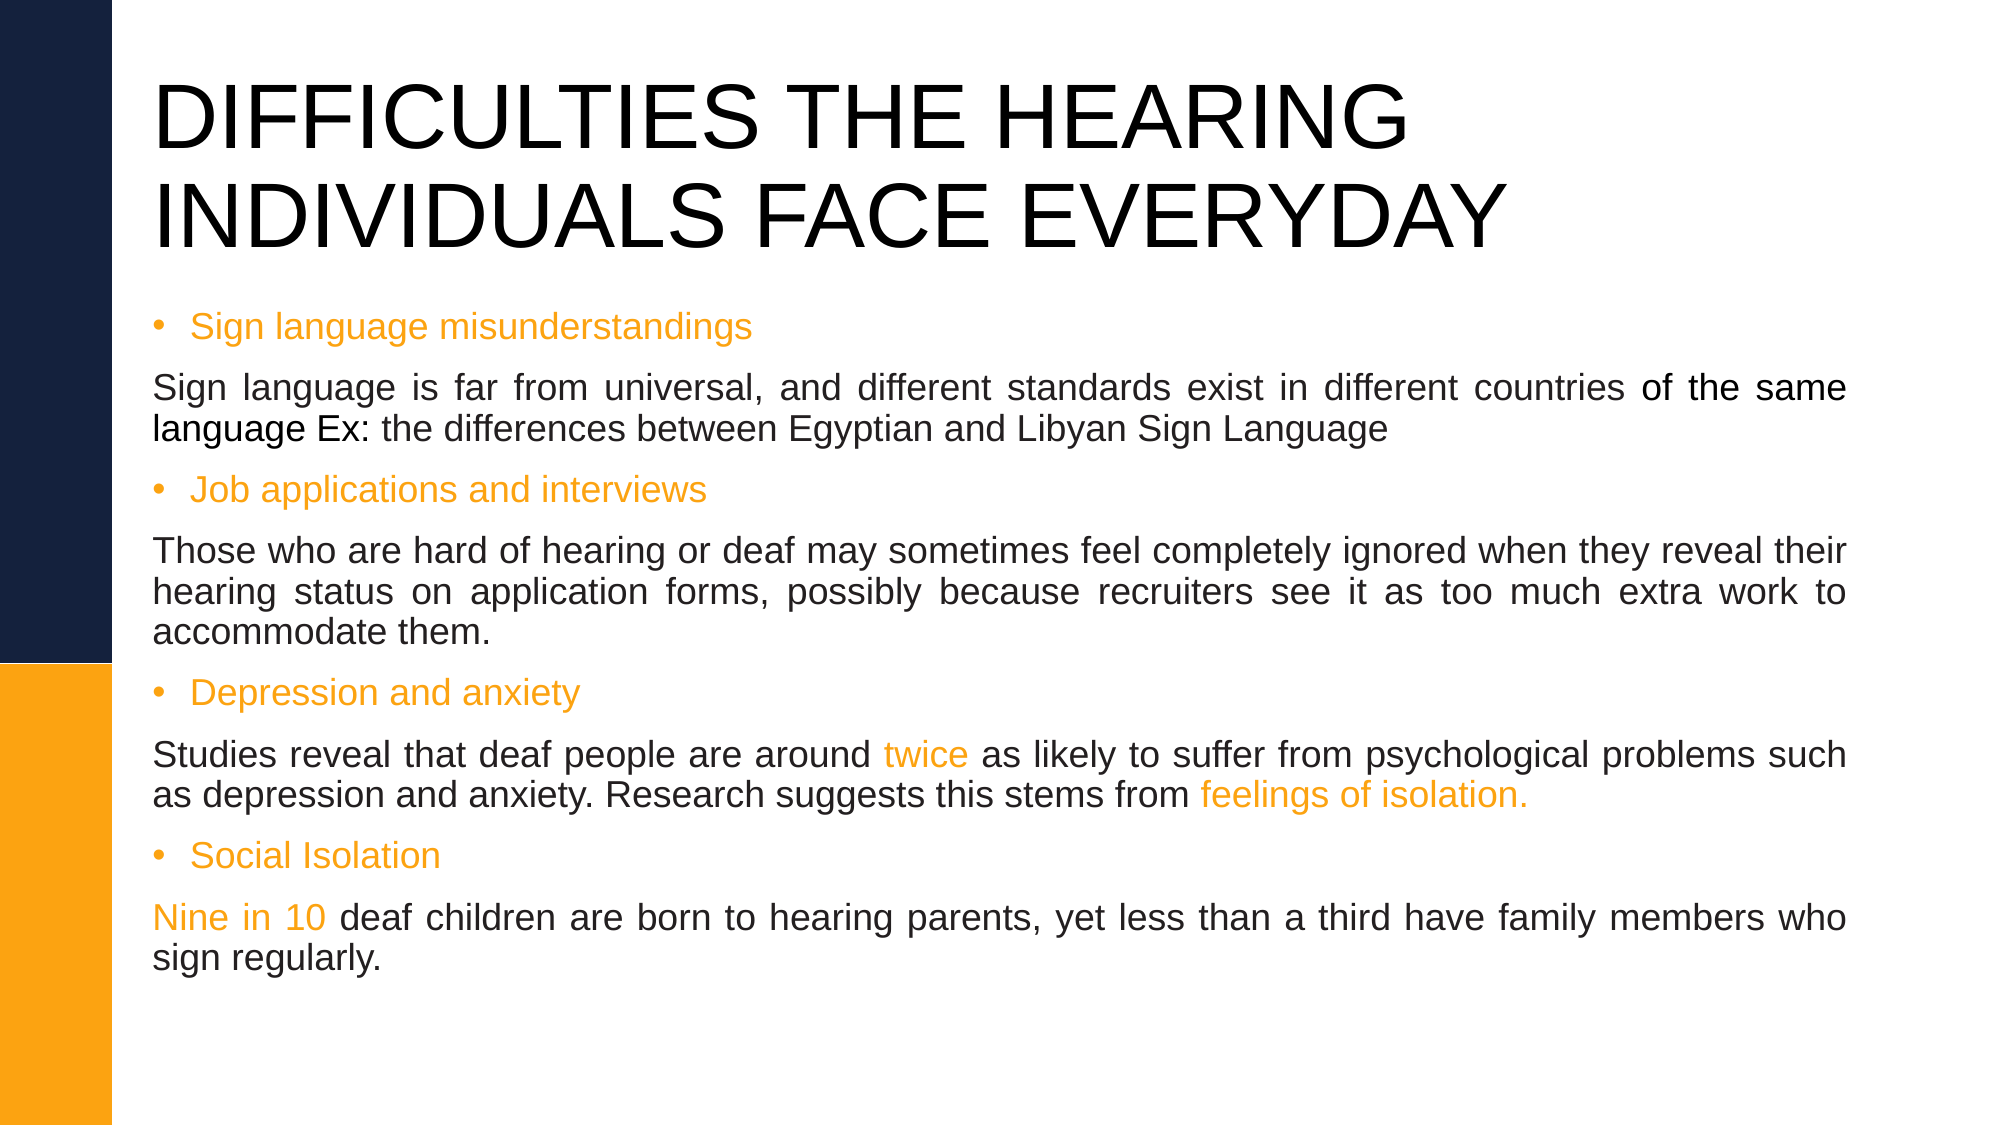

# DIFFICULTIES THE HEARING INDIVIDUALS FACE EVERYDAY
Sign language misunderstandings
Sign language is far from universal, and different standards exist in different countries of the same language Ex: the differences between Egyptian and Libyan Sign Language
Job applications and interviews
Those who are hard of hearing or deaf may sometimes feel completely ignored when they reveal their hearing status on application forms, possibly because recruiters see it as too much extra work to accommodate them.
Depression and anxiety
Studies reveal that deaf people are around twice as likely to suffer from psychological problems such as depression and anxiety. Research suggests this stems from feelings of isolation.
Social Isolation
Nine in 10 deaf children are born to hearing parents, yet less than a third have family members who
sign regularly.